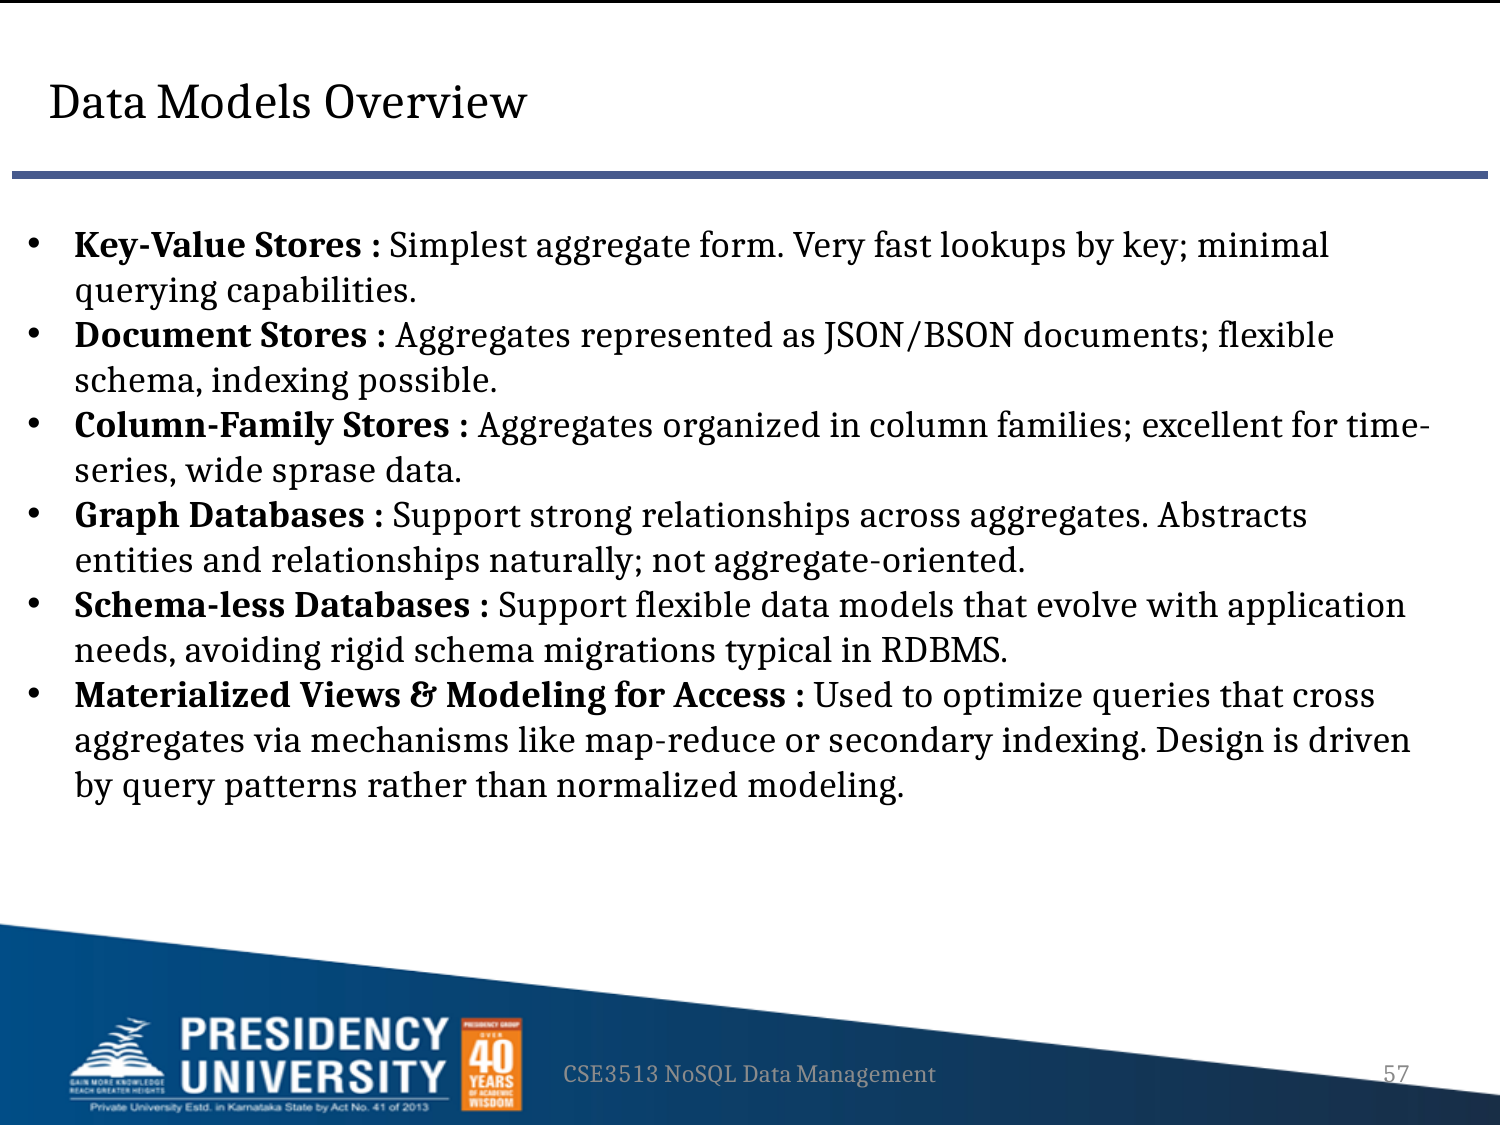

Data Models Overview
Key-Value Stores : Simplest aggregate form. Very fast lookups by key; minimal querying capabilities.
Document Stores : Aggregates represented as JSON/BSON documents; flexible schema, indexing possible.
Column-Family Stores : Aggregates organized in column families; excellent for time-series, wide sprase data.
Graph Databases : Support strong relationships across aggregates. Abstracts entities and relationships naturally; not aggregate-oriented.
Schema-less Databases : Support flexible data models that evolve with application needs, avoiding rigid schema migrations typical in RDBMS.
Materialized Views & Modeling for Access : Used to optimize queries that cross aggregates via mechanisms like map-reduce or secondary indexing. Design is driven by query patterns rather than normalized modeling.
CSE3513 NoSQL Data Management
57